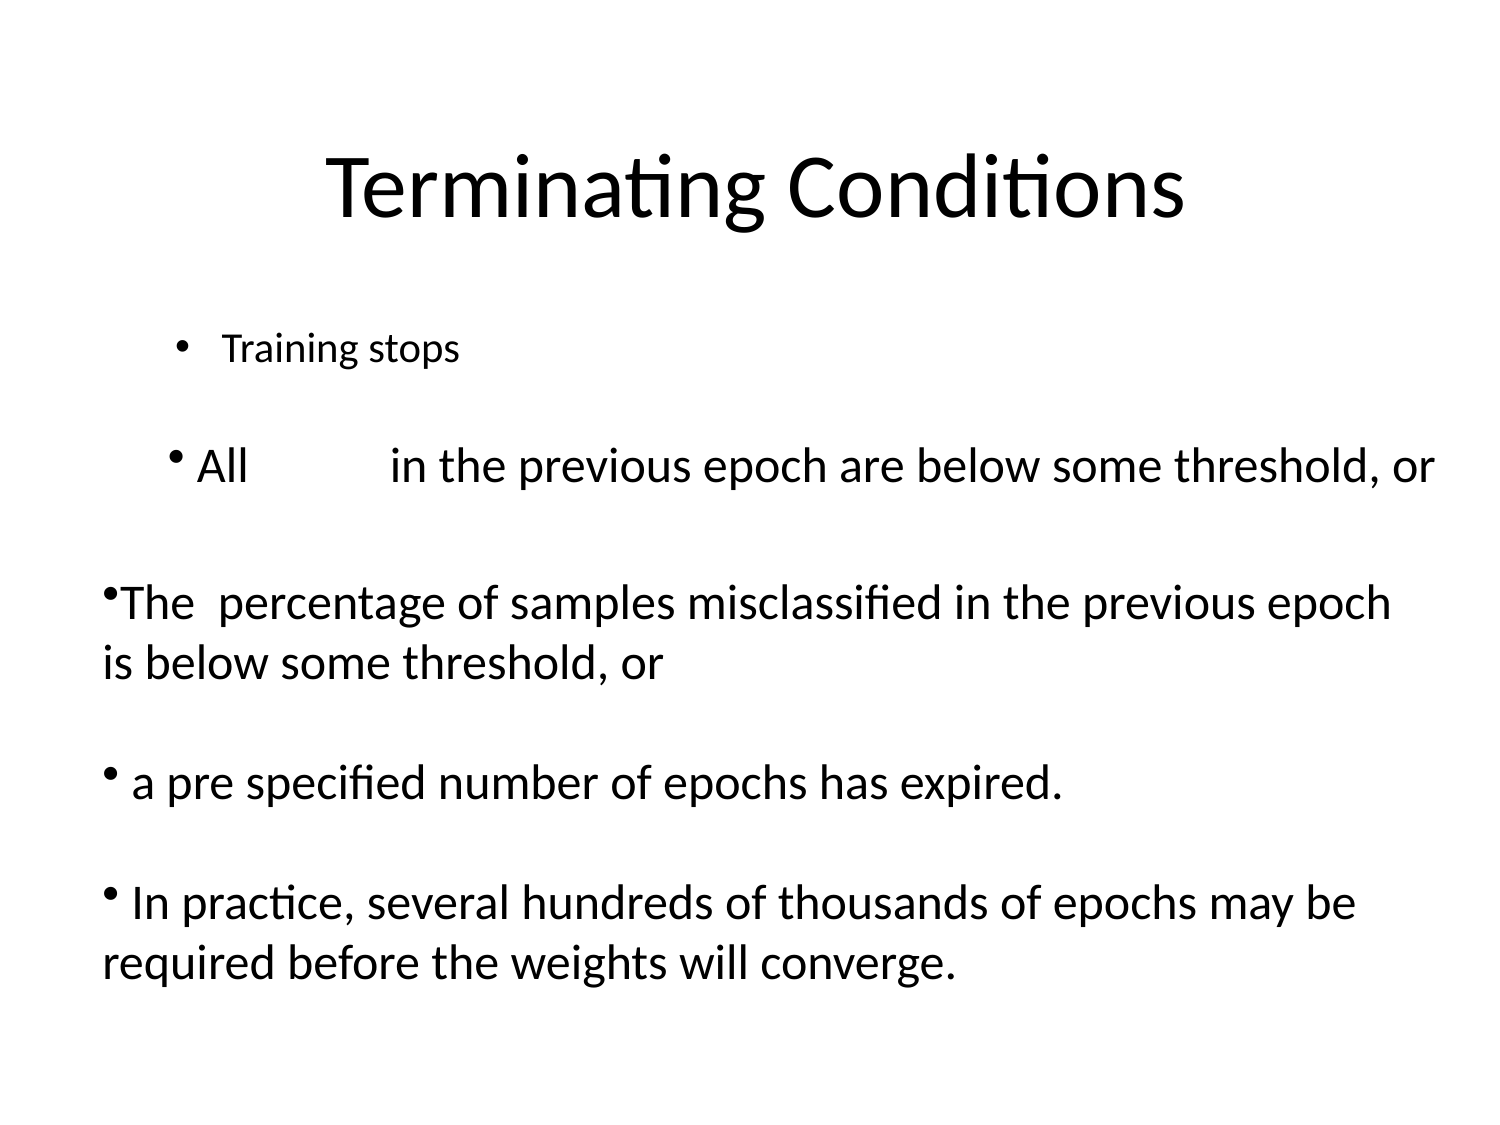

# Terminating Conditions
Training stops

 All
in the previous epoch are below some threshold, or

The  percentage of samples misclassified in the previous epoch is below some threshold, or

 a pre specified number of epochs has expired.

 In practice, several hundreds of thousands of epochs may be required before the weights will converge.